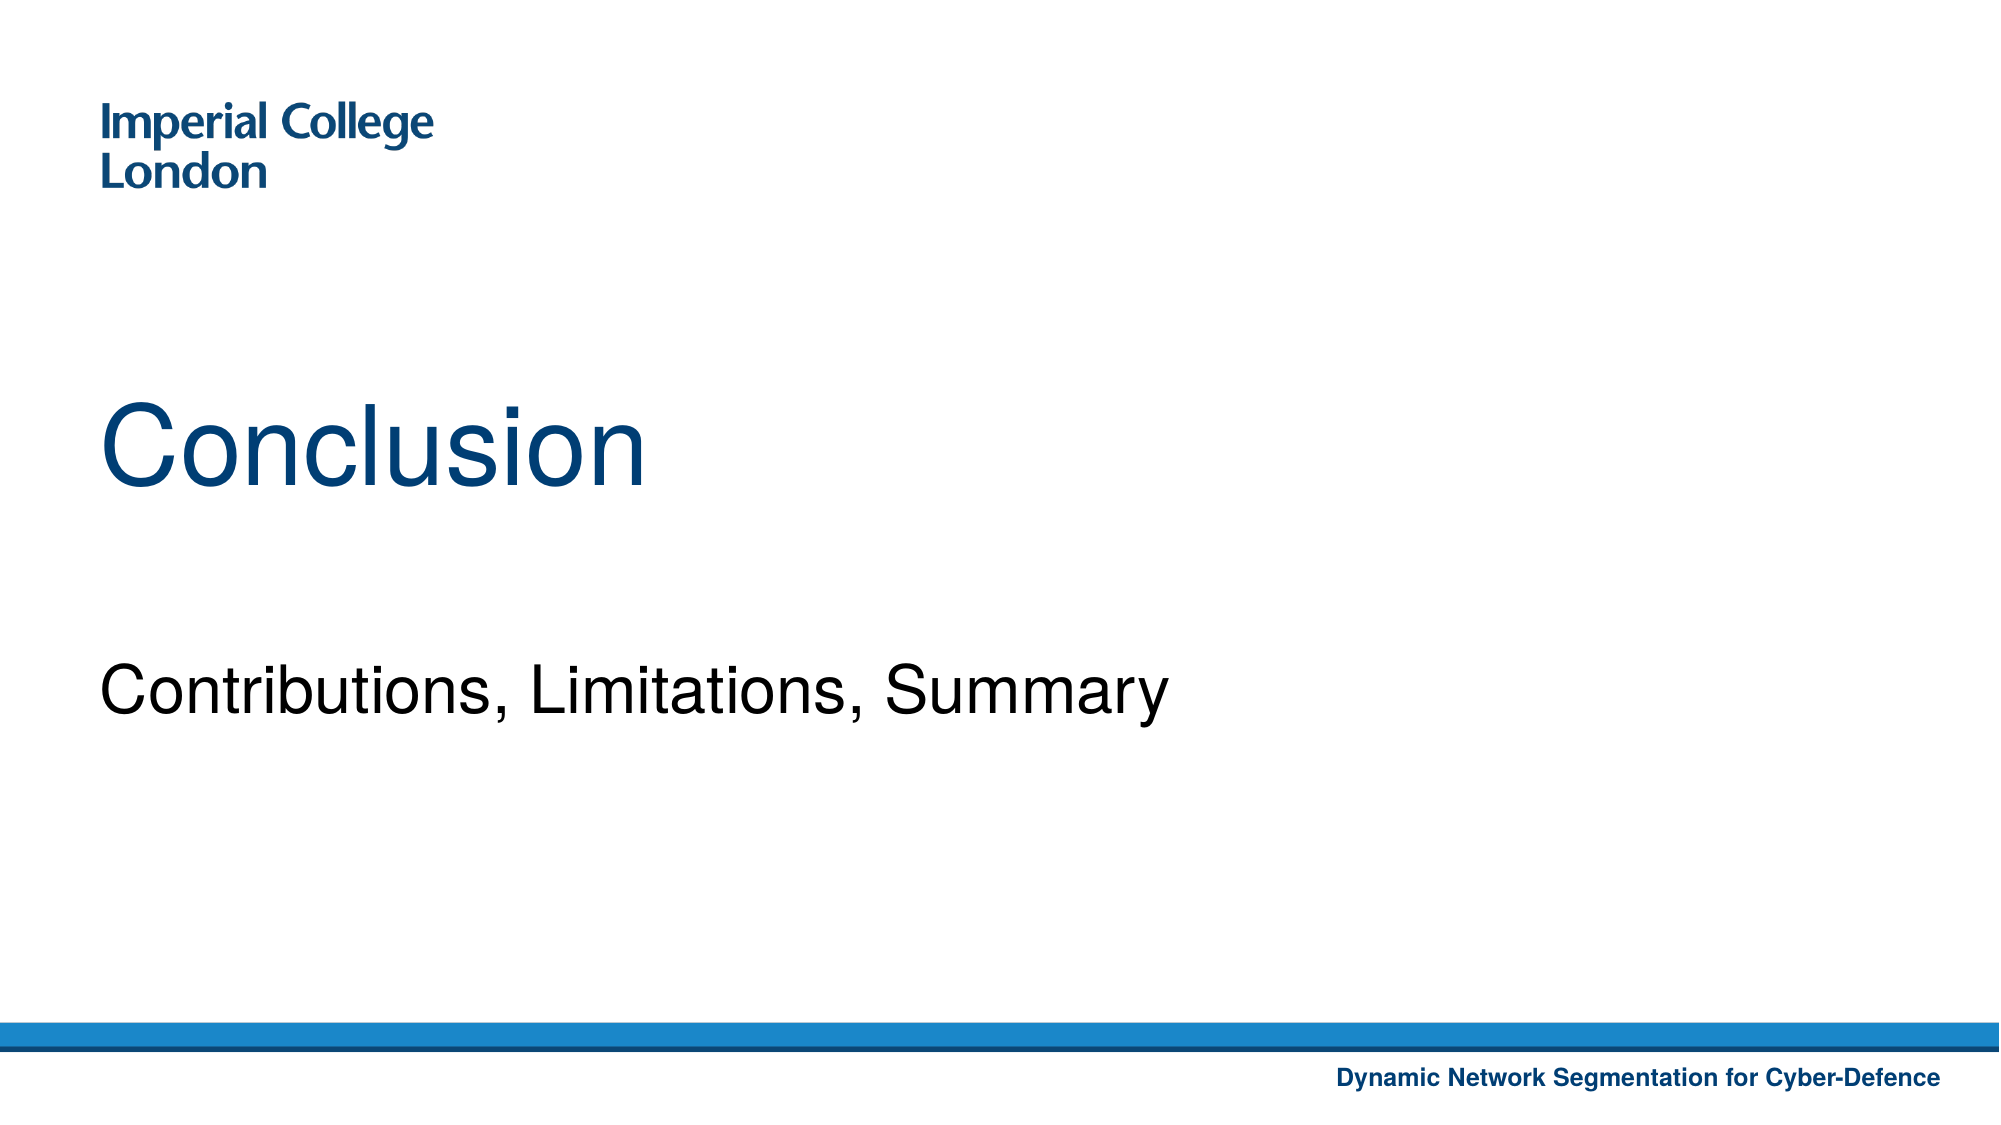

# Conclusion
Contributions, Limitations, Summary
Dynamic Network Segmentation for Cyber-Defence